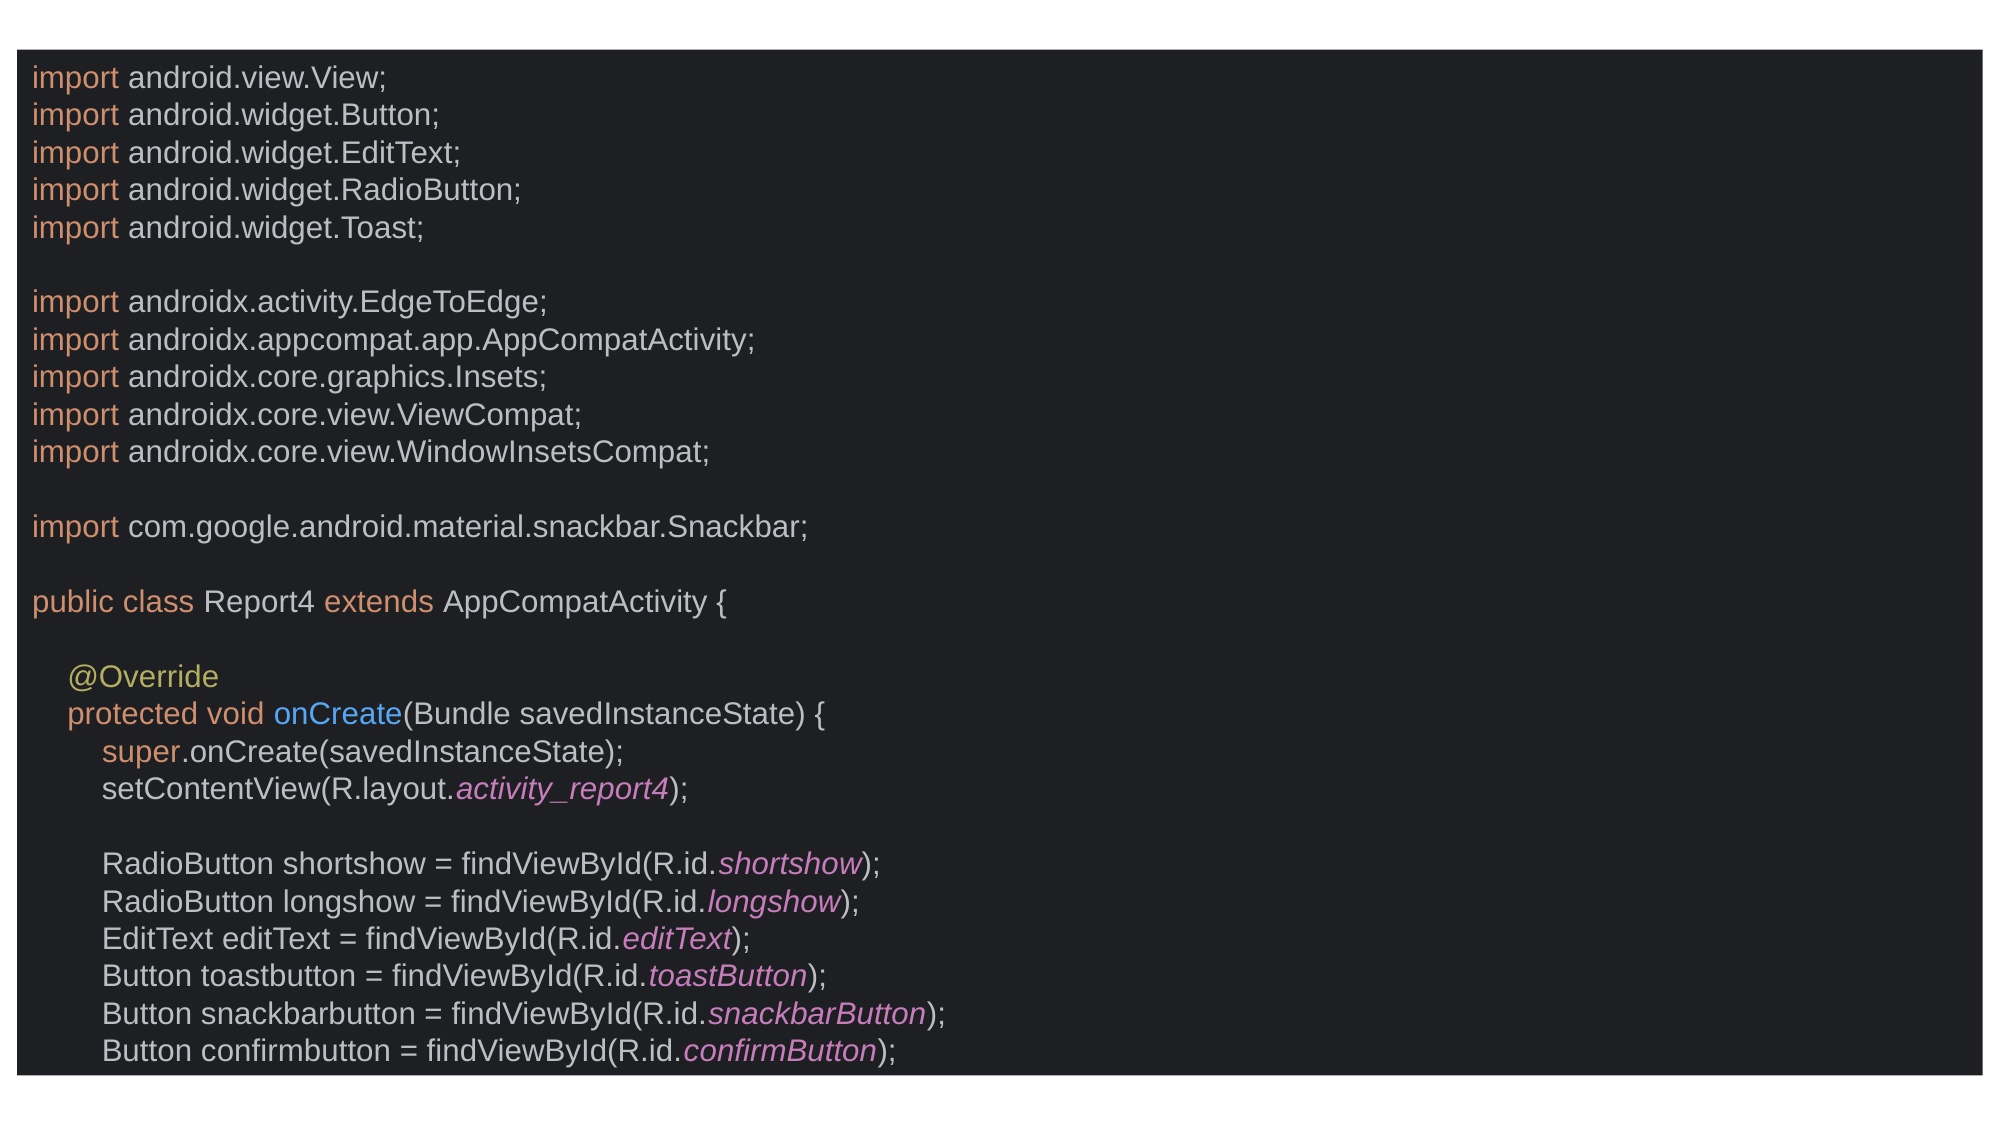

import android.view.View;
import android.widget.Button;
import android.widget.EditText;
import android.widget.RadioButton;
import android.widget.Toast;
import androidx.activity.EdgeToEdge;
import androidx.appcompat.app.AppCompatActivity;
import androidx.core.graphics.Insets;
import androidx.core.view.ViewCompat;
import androidx.core.view.WindowInsetsCompat;
import com.google.android.material.snackbar.Snackbar;
public class Report4 extends AppCompatActivity {
    @Override
    protected void onCreate(Bundle savedInstanceState) {
        super.onCreate(savedInstanceState);
        setContentView(R.layout.activity_report4);
        RadioButton shortshow = findViewById(R.id.shortshow);
        RadioButton longshow = findViewById(R.id.longshow);
        EditText editText = findViewById(R.id.editText);
        Button toastbutton = findViewById(R.id.toastButton);
        Button snackbarbutton = findViewById(R.id.snackbarButton);
        Button confirmbutton = findViewById(R.id.confirmButton);